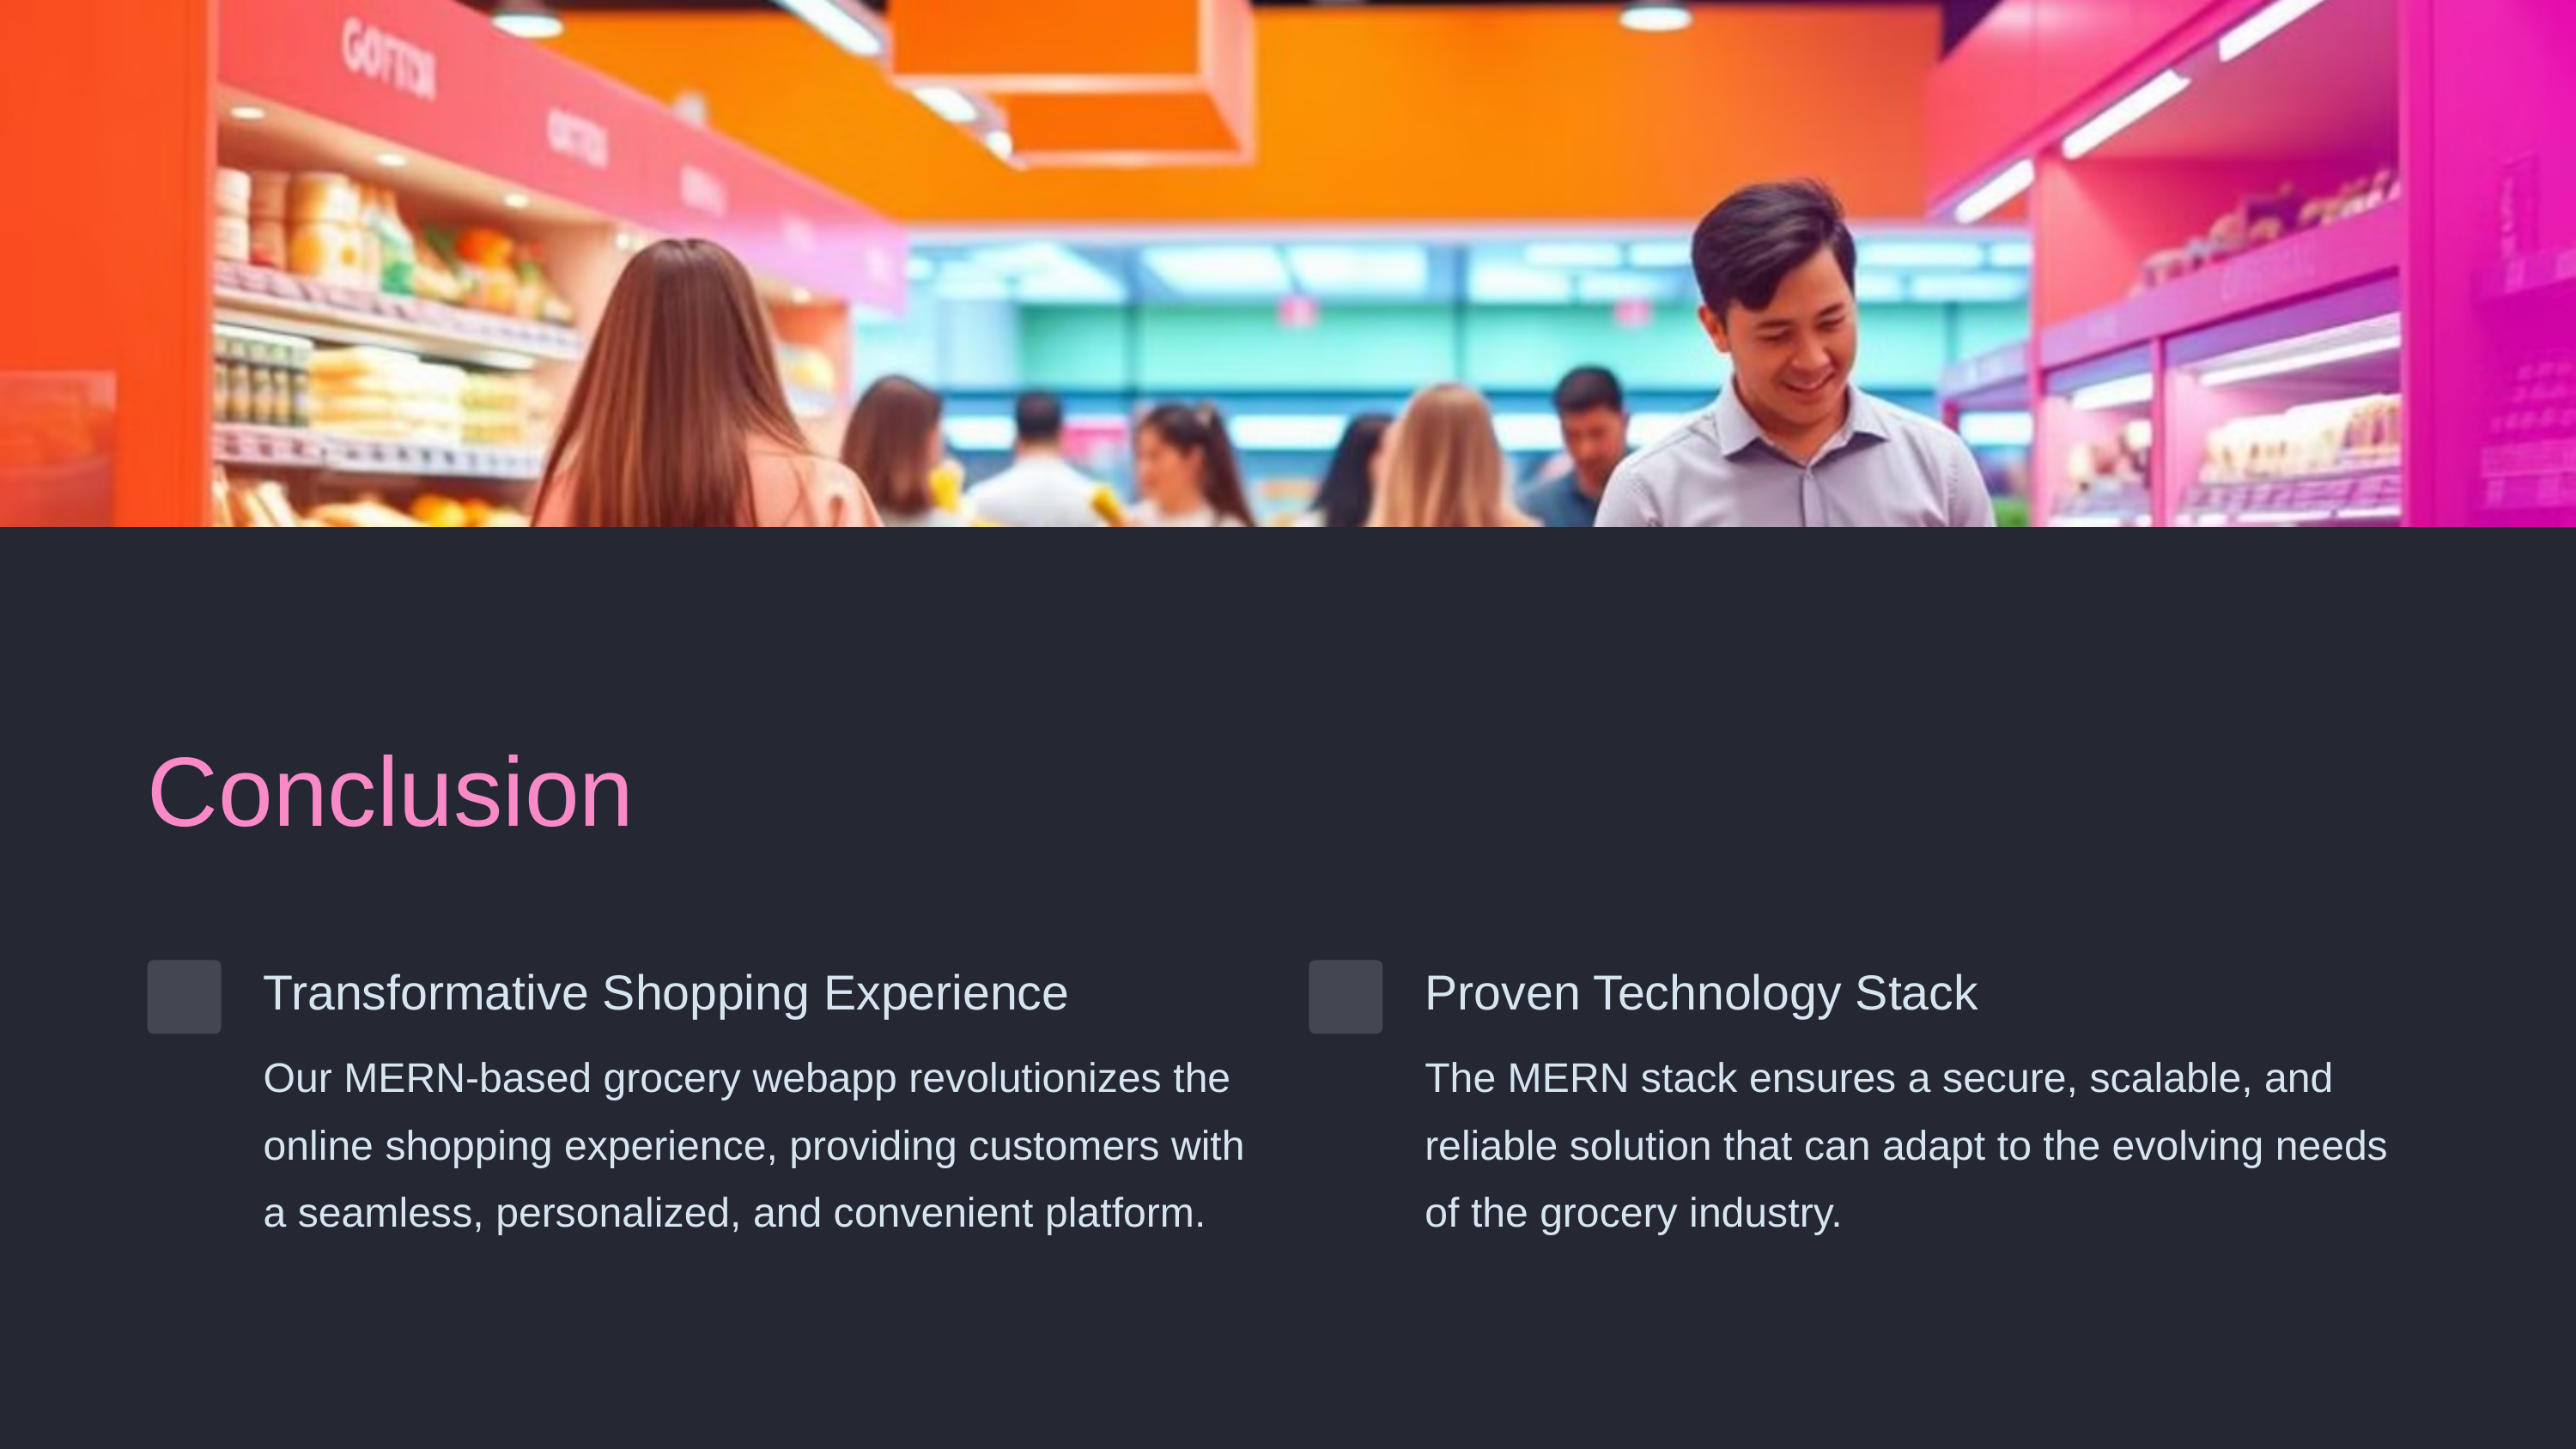

Conclusion
Transformative Shopping Experience
Proven Technology Stack

Our MERN-based grocery webapp revolutionizes the online shopping experience, providing customers with a seamless, personalized, and convenient platform.
The MERN stack ensures a secure, scalable, and reliable solution that can adapt to the evolving needs of the grocery industry.